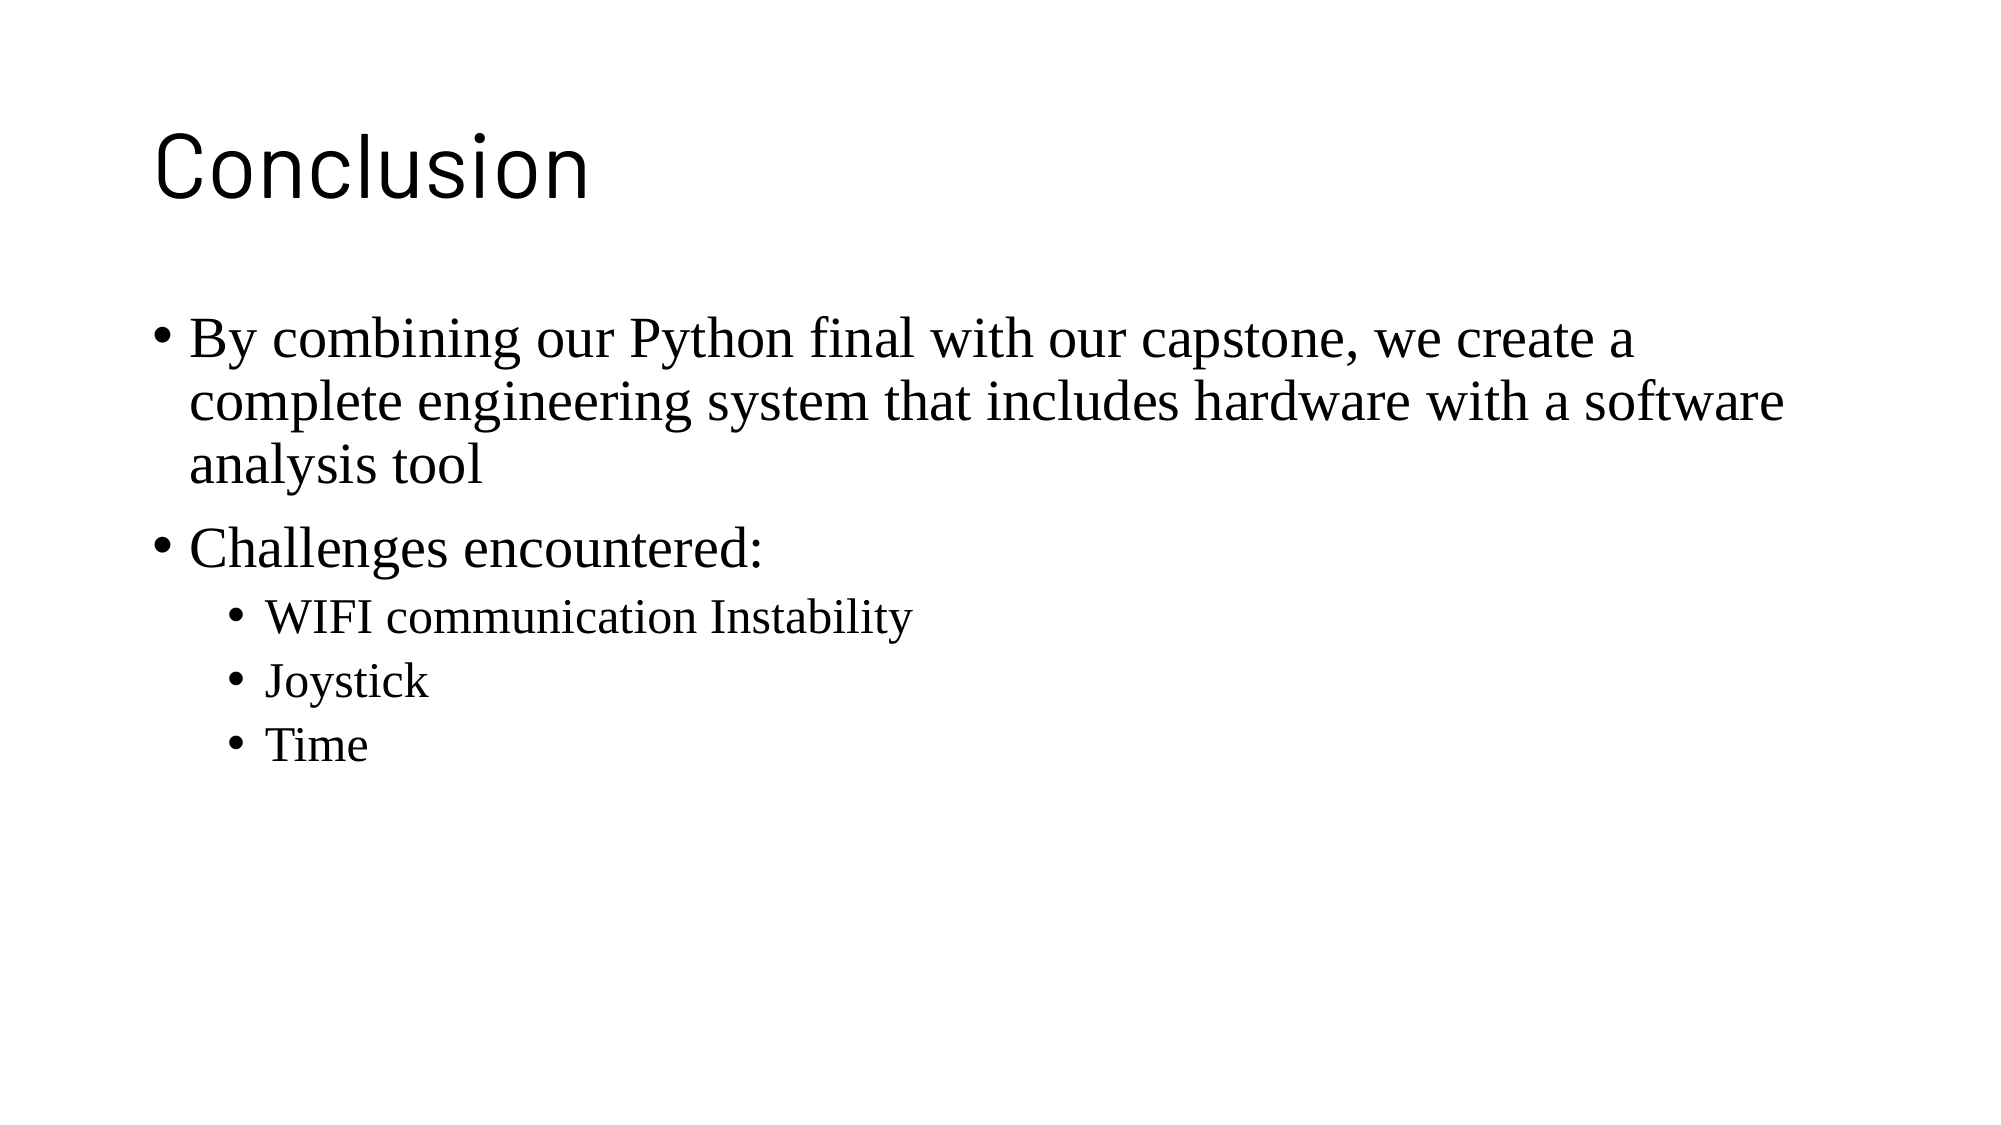

# Conclusion
By combining our Python final with our capstone, we create a complete engineering system that includes hardware with a software analysis tool
Challenges encountered:
WIFI communication Instability
Joystick
Time